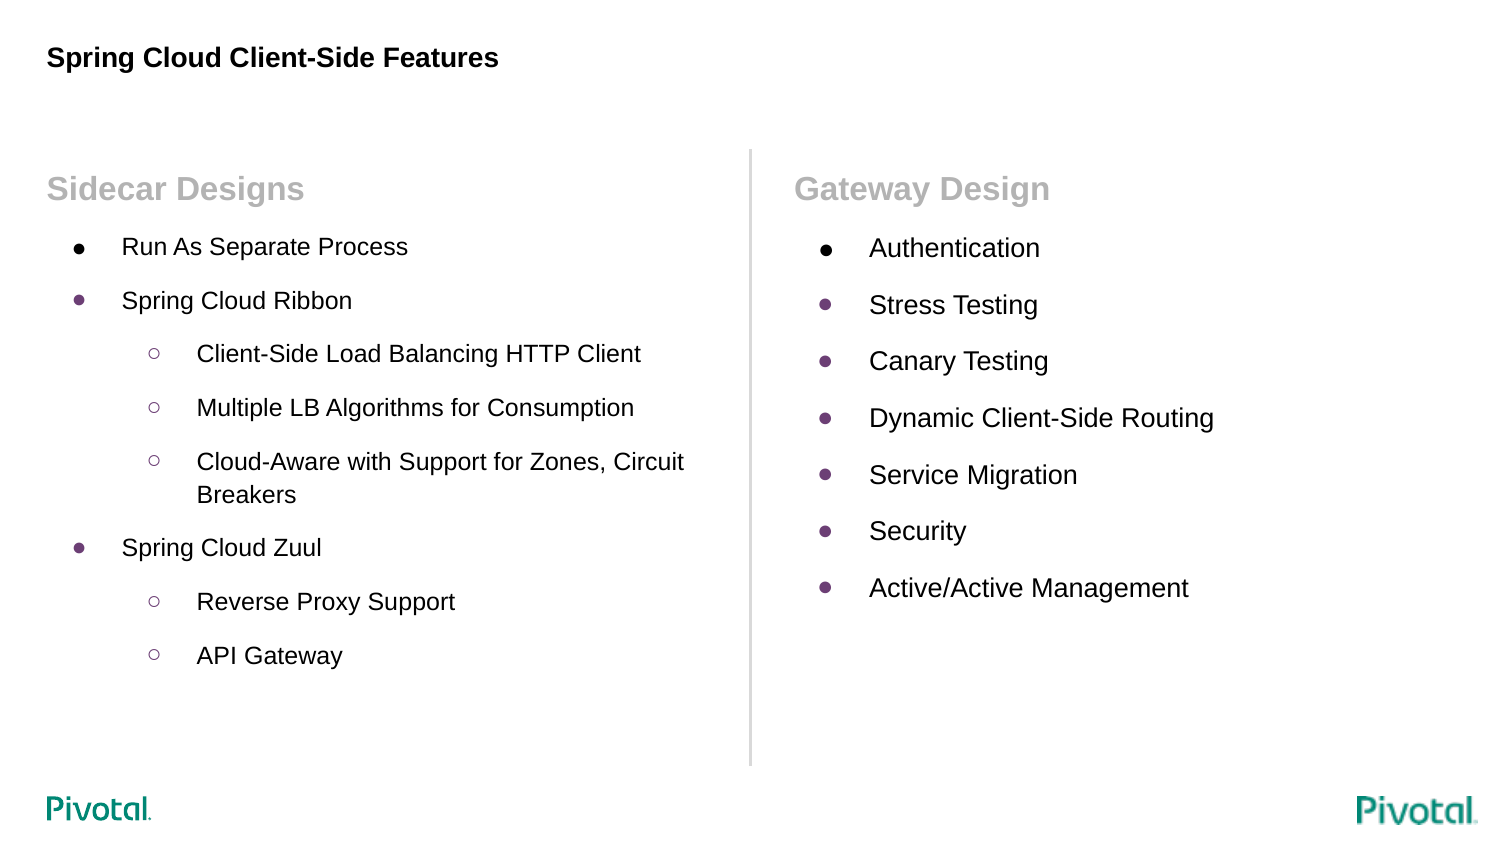

# Spring Cloud Client-Side Features
Sidecar Designs
Run As Separate Process
Spring Cloud Ribbon
Client-Side Load Balancing HTTP Client
Multiple LB Algorithms for Consumption
Cloud-Aware with Support for Zones, Circuit Breakers
Spring Cloud Zuul
Reverse Proxy Support
API Gateway
Gateway Design
Authentication
Stress Testing
Canary Testing
Dynamic Client-Side Routing
Service Migration
Security
Active/Active Management